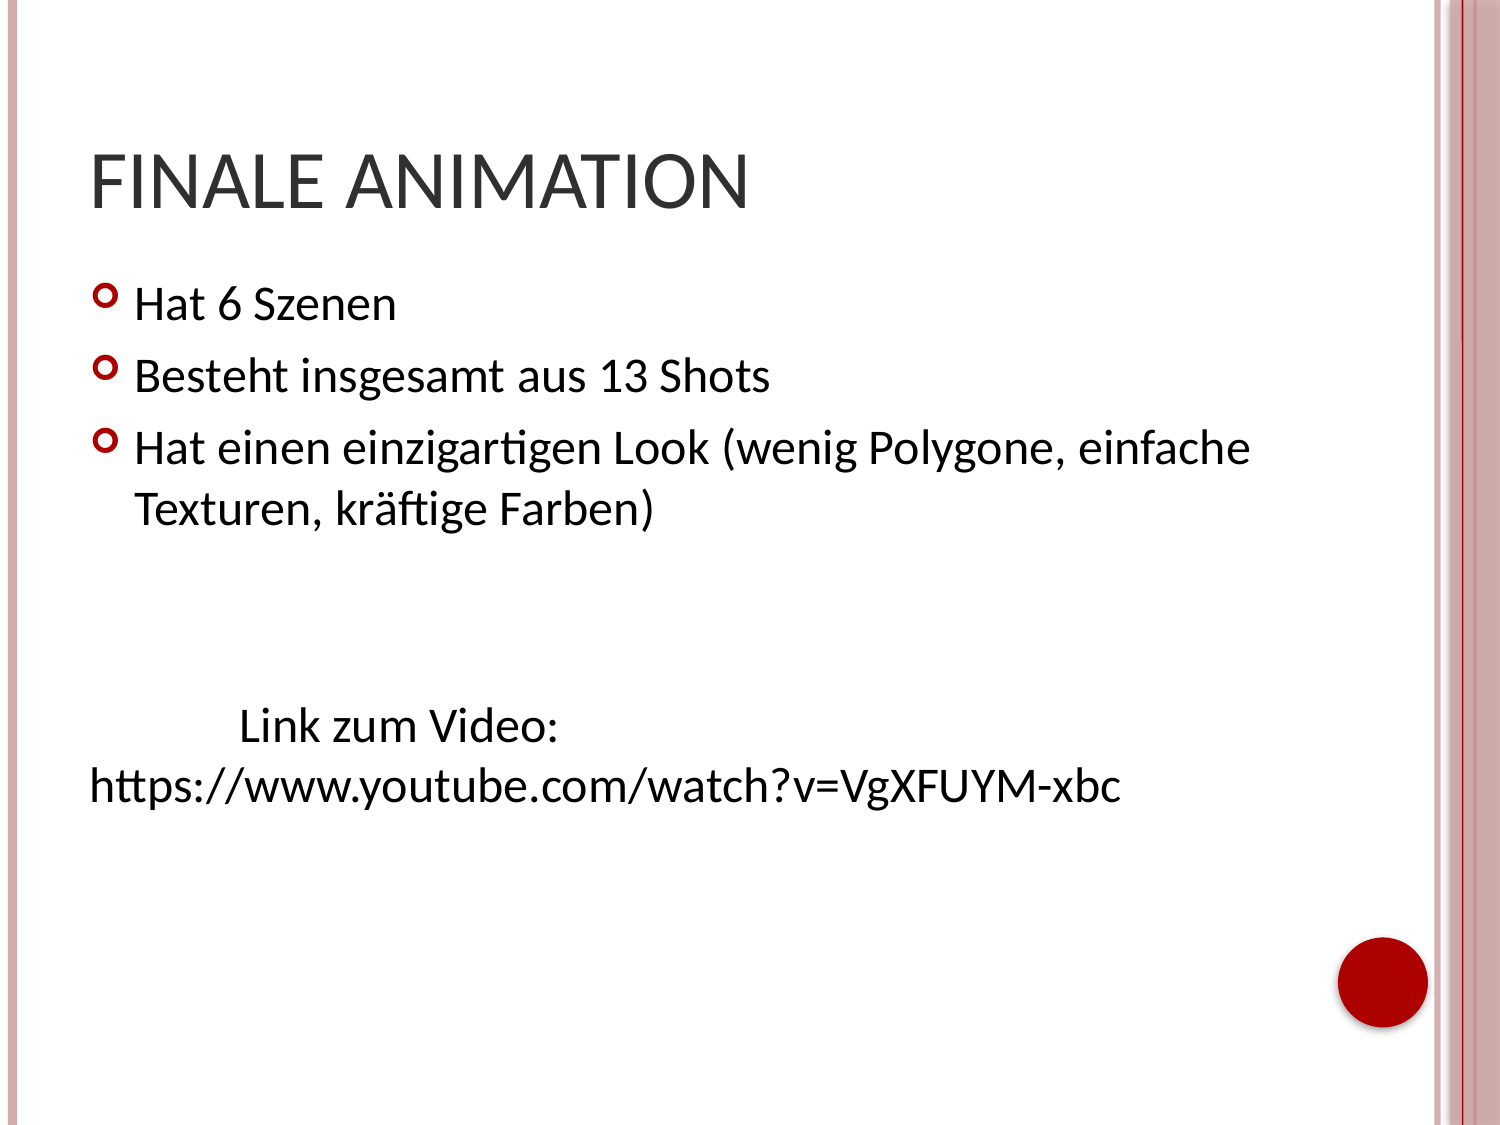

# Finale Animation
Hat 6 Szenen
Besteht insgesamt aus 13 Shots
Hat einen einzigartigen Look (wenig Polygone, einfache Texturen, kräftige Farben)

 	Link zum Video: 	https://www.youtube.com/watch?v=VgXFUYM-xbc